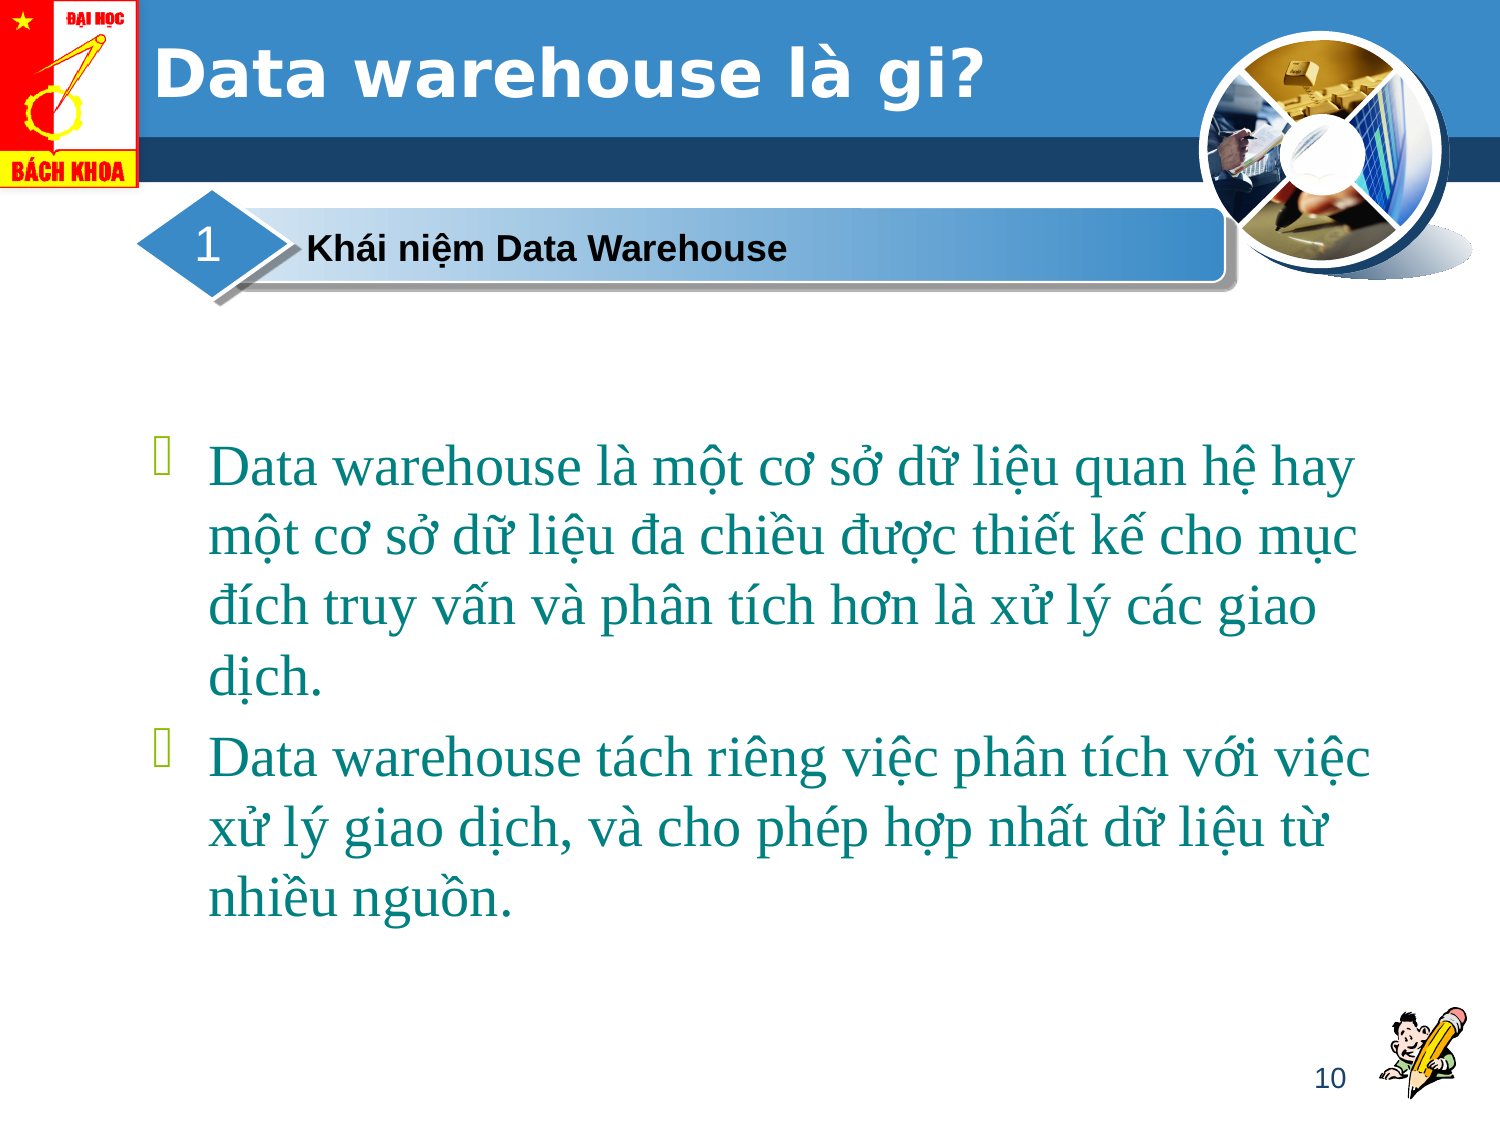

# Data warehouse là gi?

1

Khái niệm Data Warehouse

Data warehouse là một cơ sở dữ liệu quan hệ hay một cơ sở dữ liệu đa chiều được thiết kế cho mục đích truy vấn và phân tích hơn là xử lý các giao dịch.
Data warehouse tách riêng việc phân tích với việc xử lý giao dịch, và cho phép hợp nhất dữ liệu từ nhiều nguồn.

10